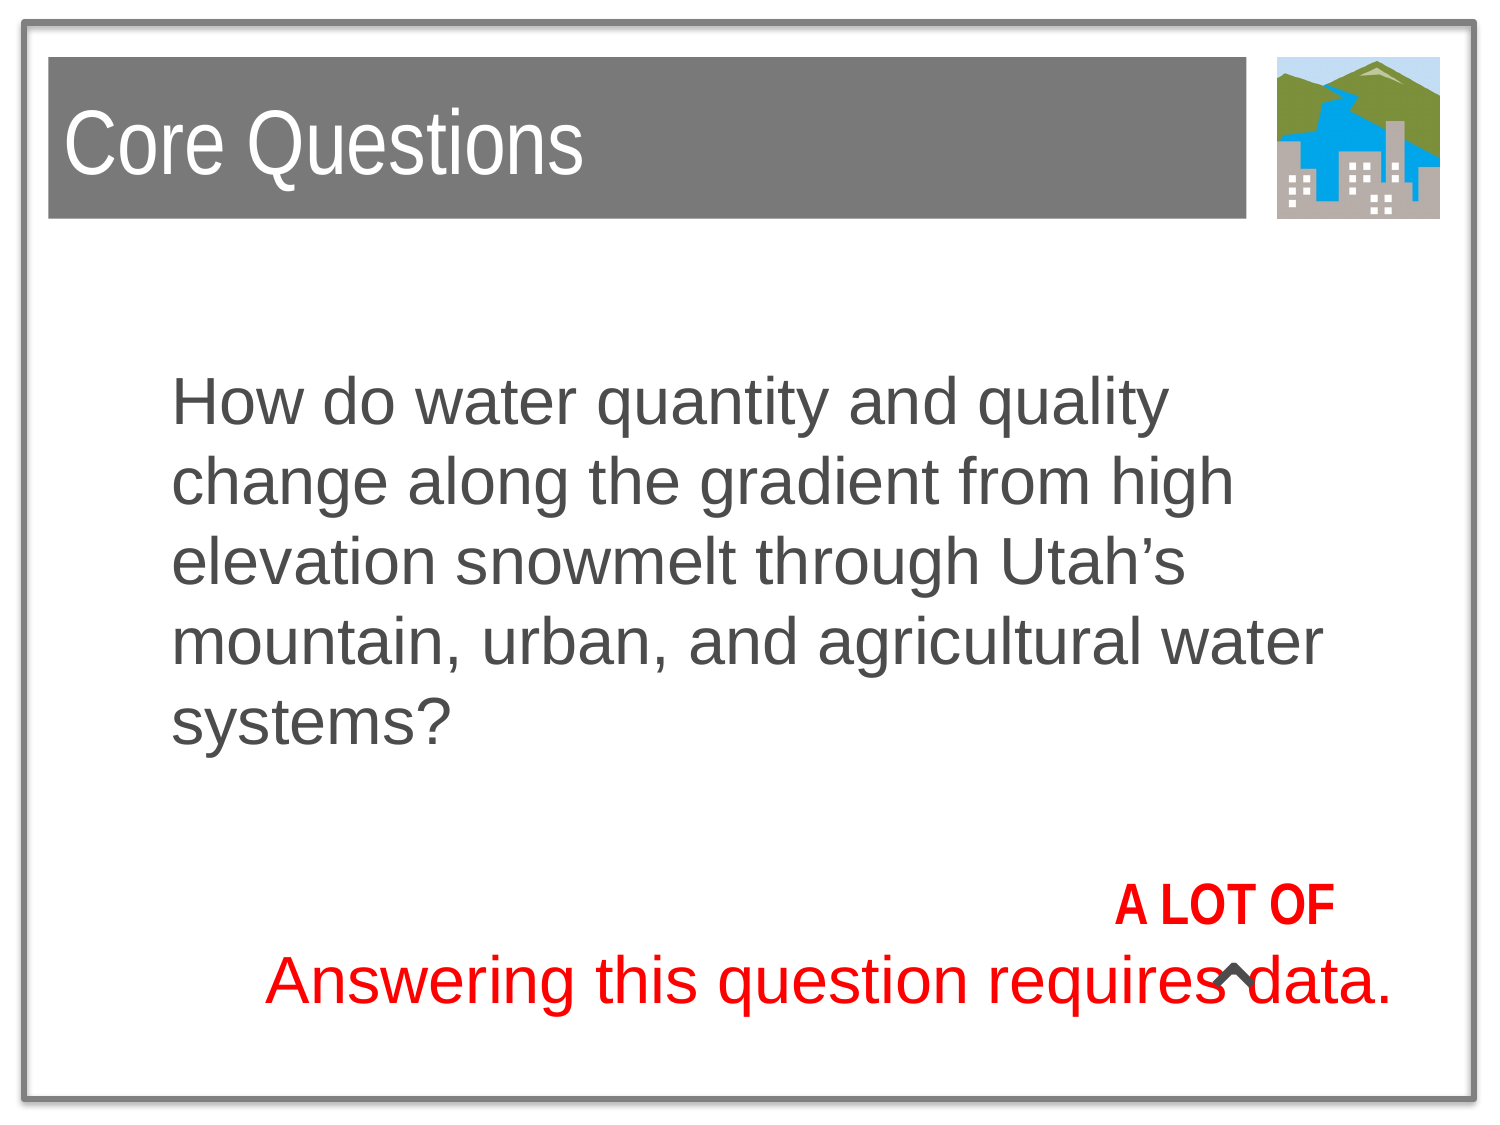

# Core Questions
How do water quantity and quality change along the gradient from high elevation snowmelt through Utah’s mountain, urban, and agricultural water systems?
A LOT OF
Answering this question requires data.
⌃